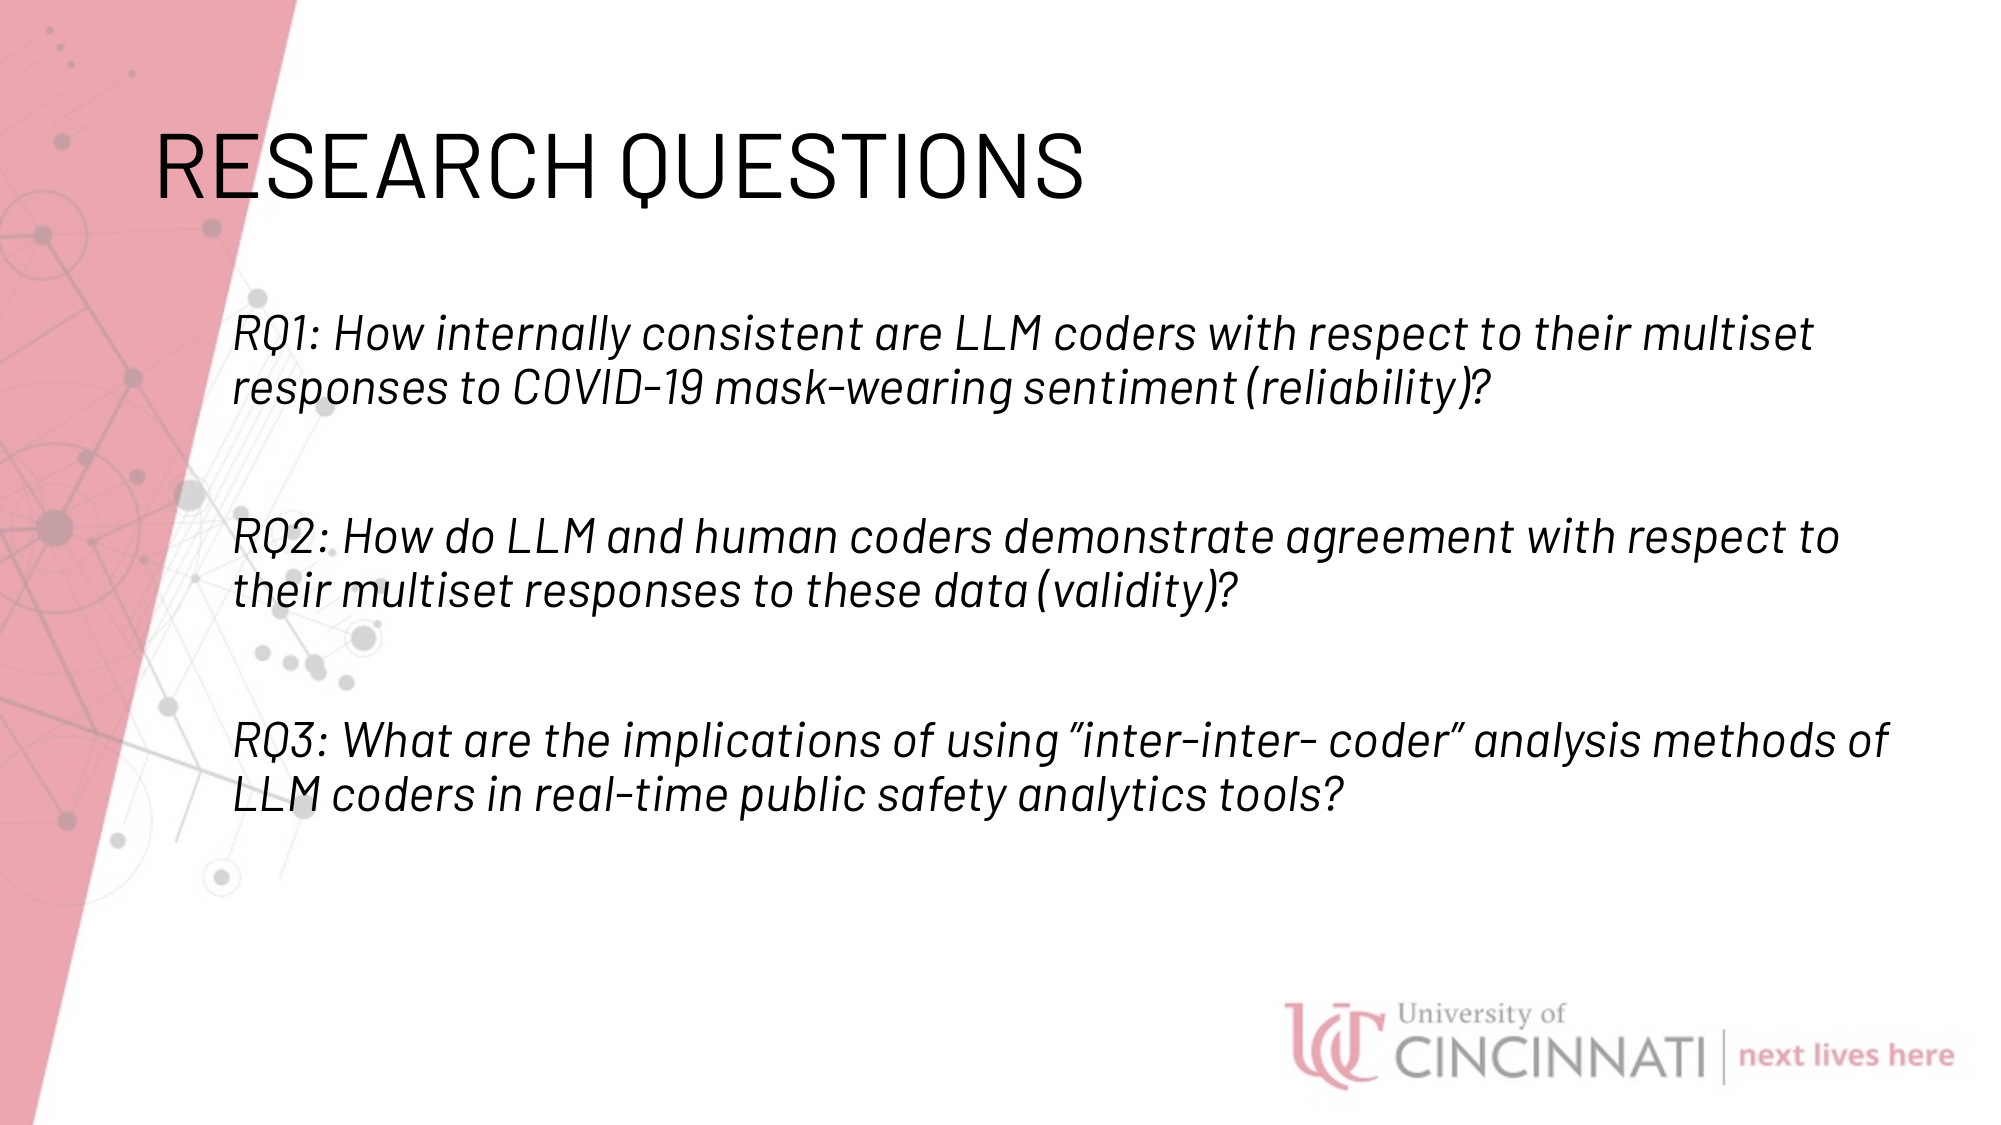

# RESEARCH QUESTIONS
RQ1: How internally consistent are LLM coders with respect to their multiset responses to COVID-19 mask-wearing sentiment (reliability)?

RQ2: How do LLM and human coders demonstrate agreement with respect to their multiset responses to these data (validity)?

RQ3: What are the implications of using ”inter-inter- coder” analysis methods of LLM coders in real-time public safety analytics tools?